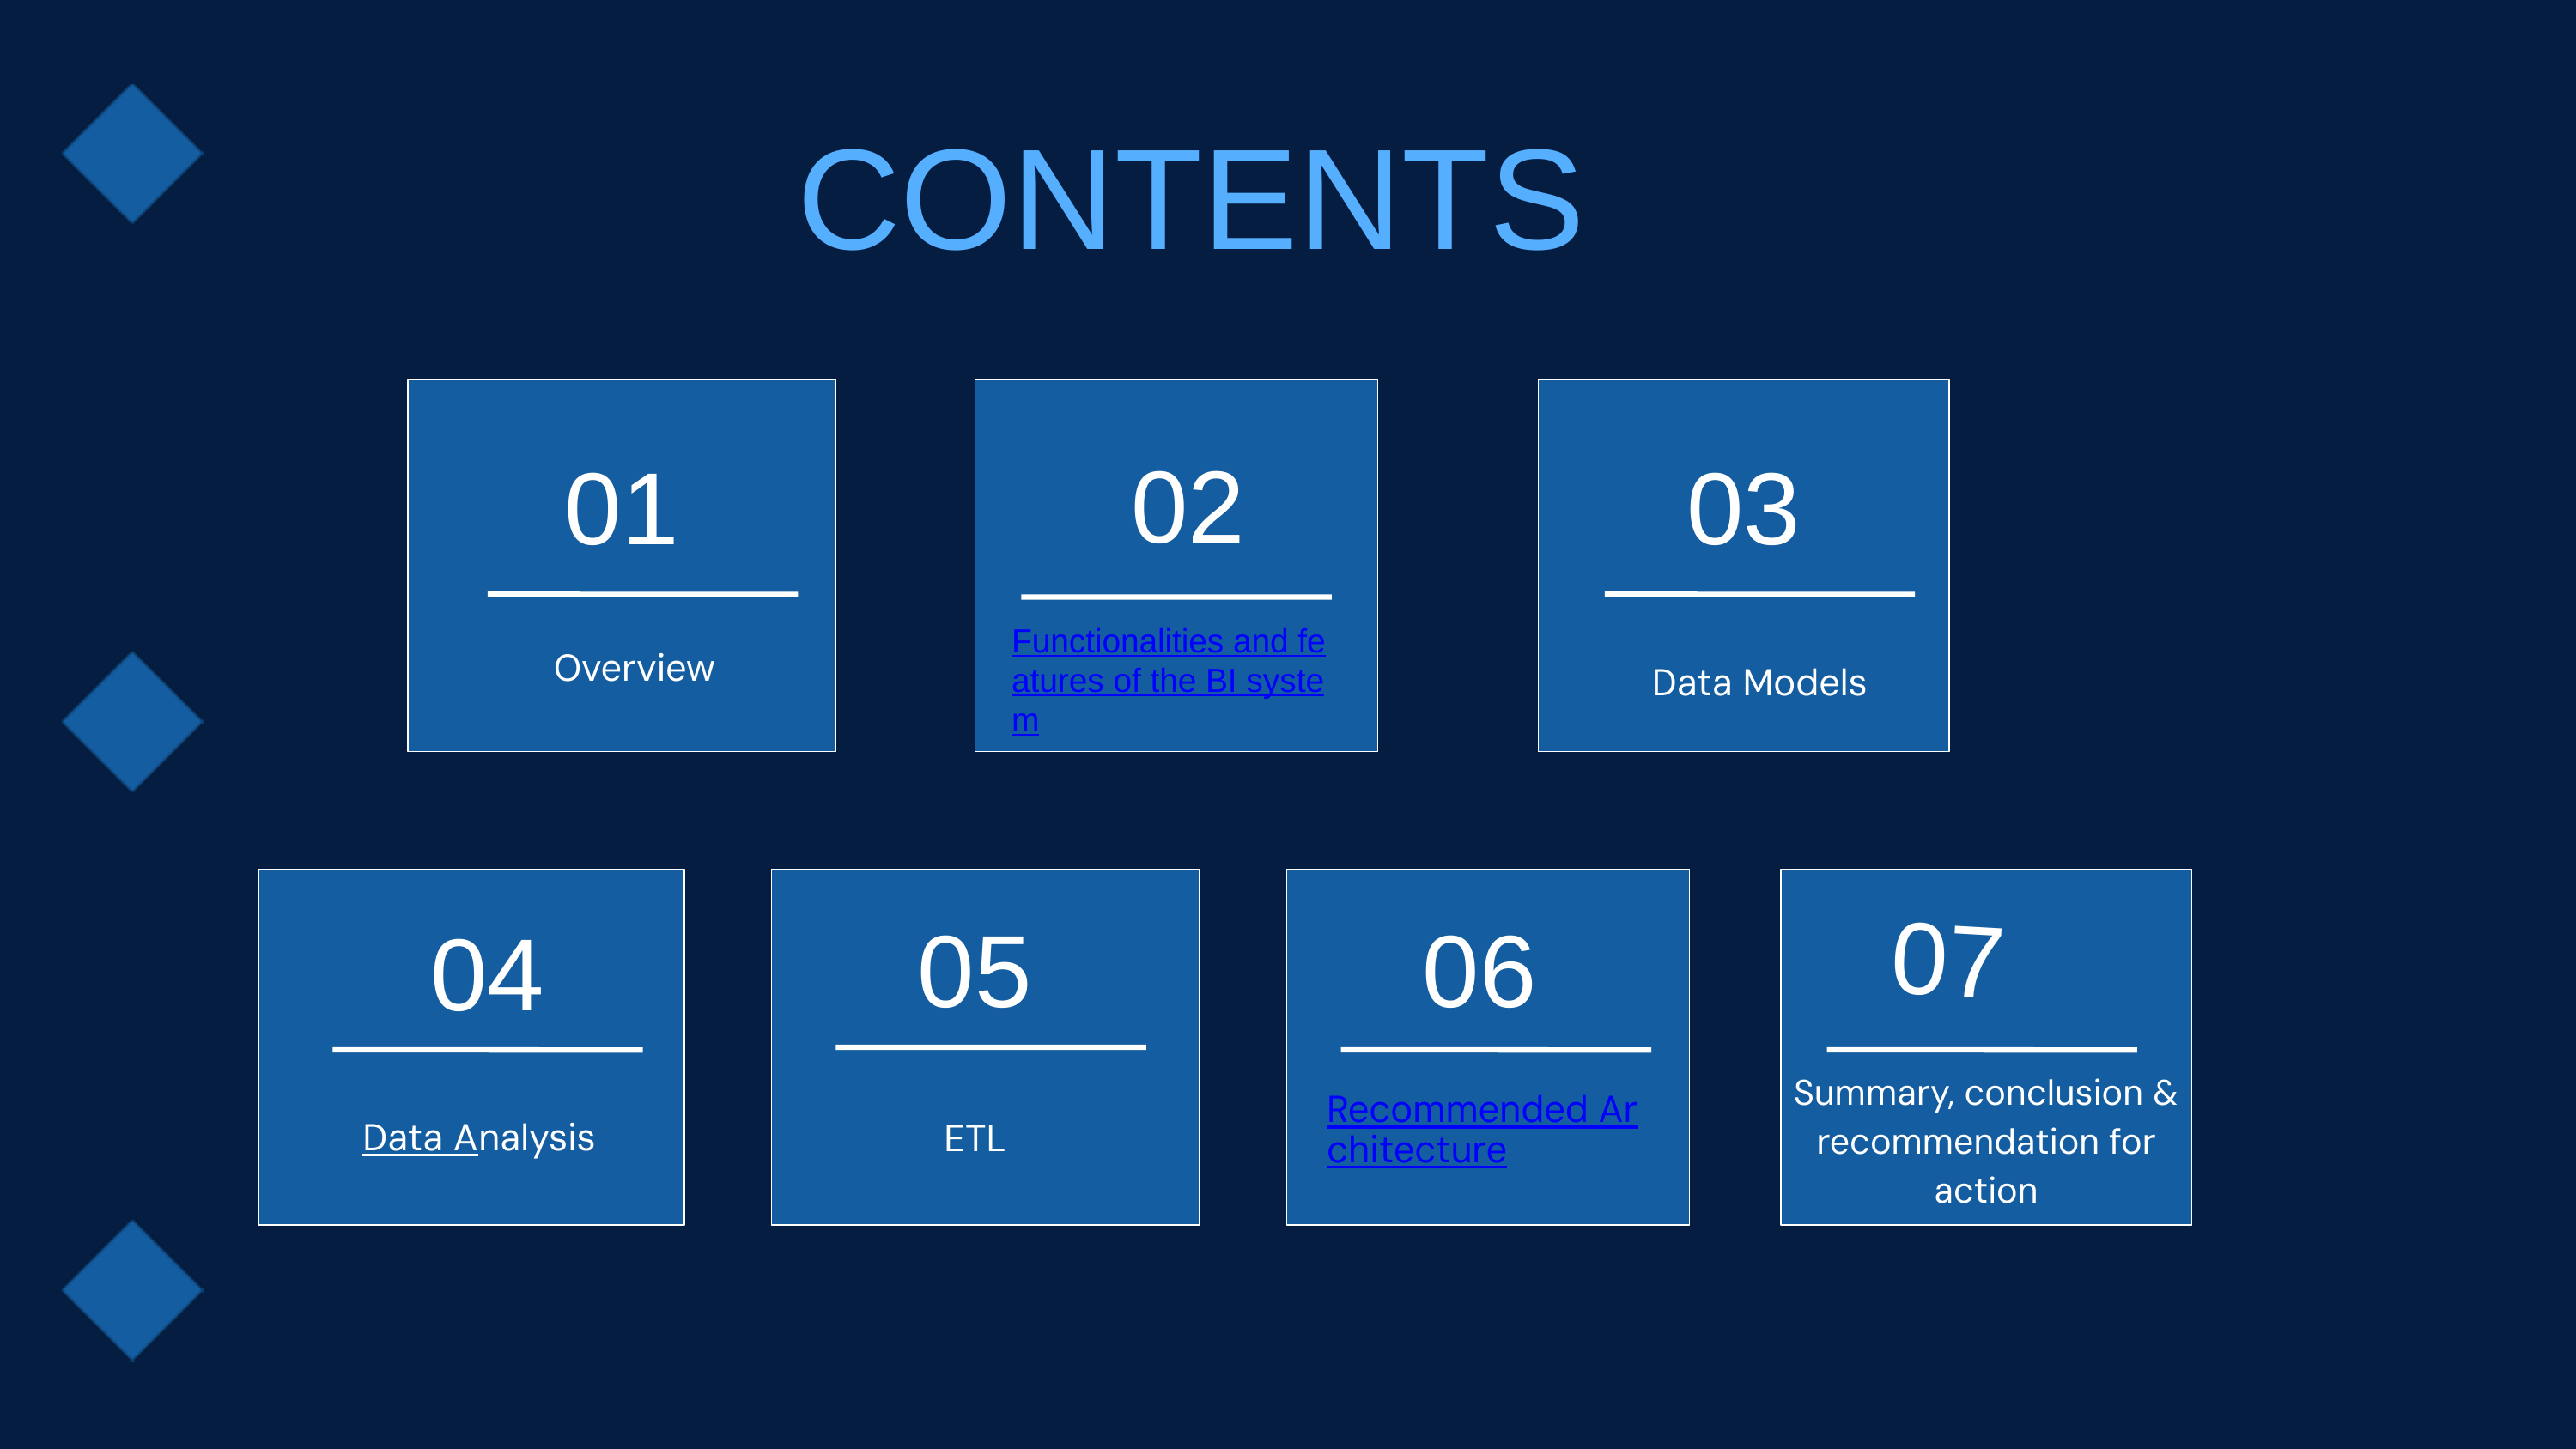

CONTENTS

02
01
03

Functionalities and features of the BI system
Overview
Data Models

07
05
06
04

Summary, conclusion & recommendation for action
Recommended Architecture
ETL
Data Analysis